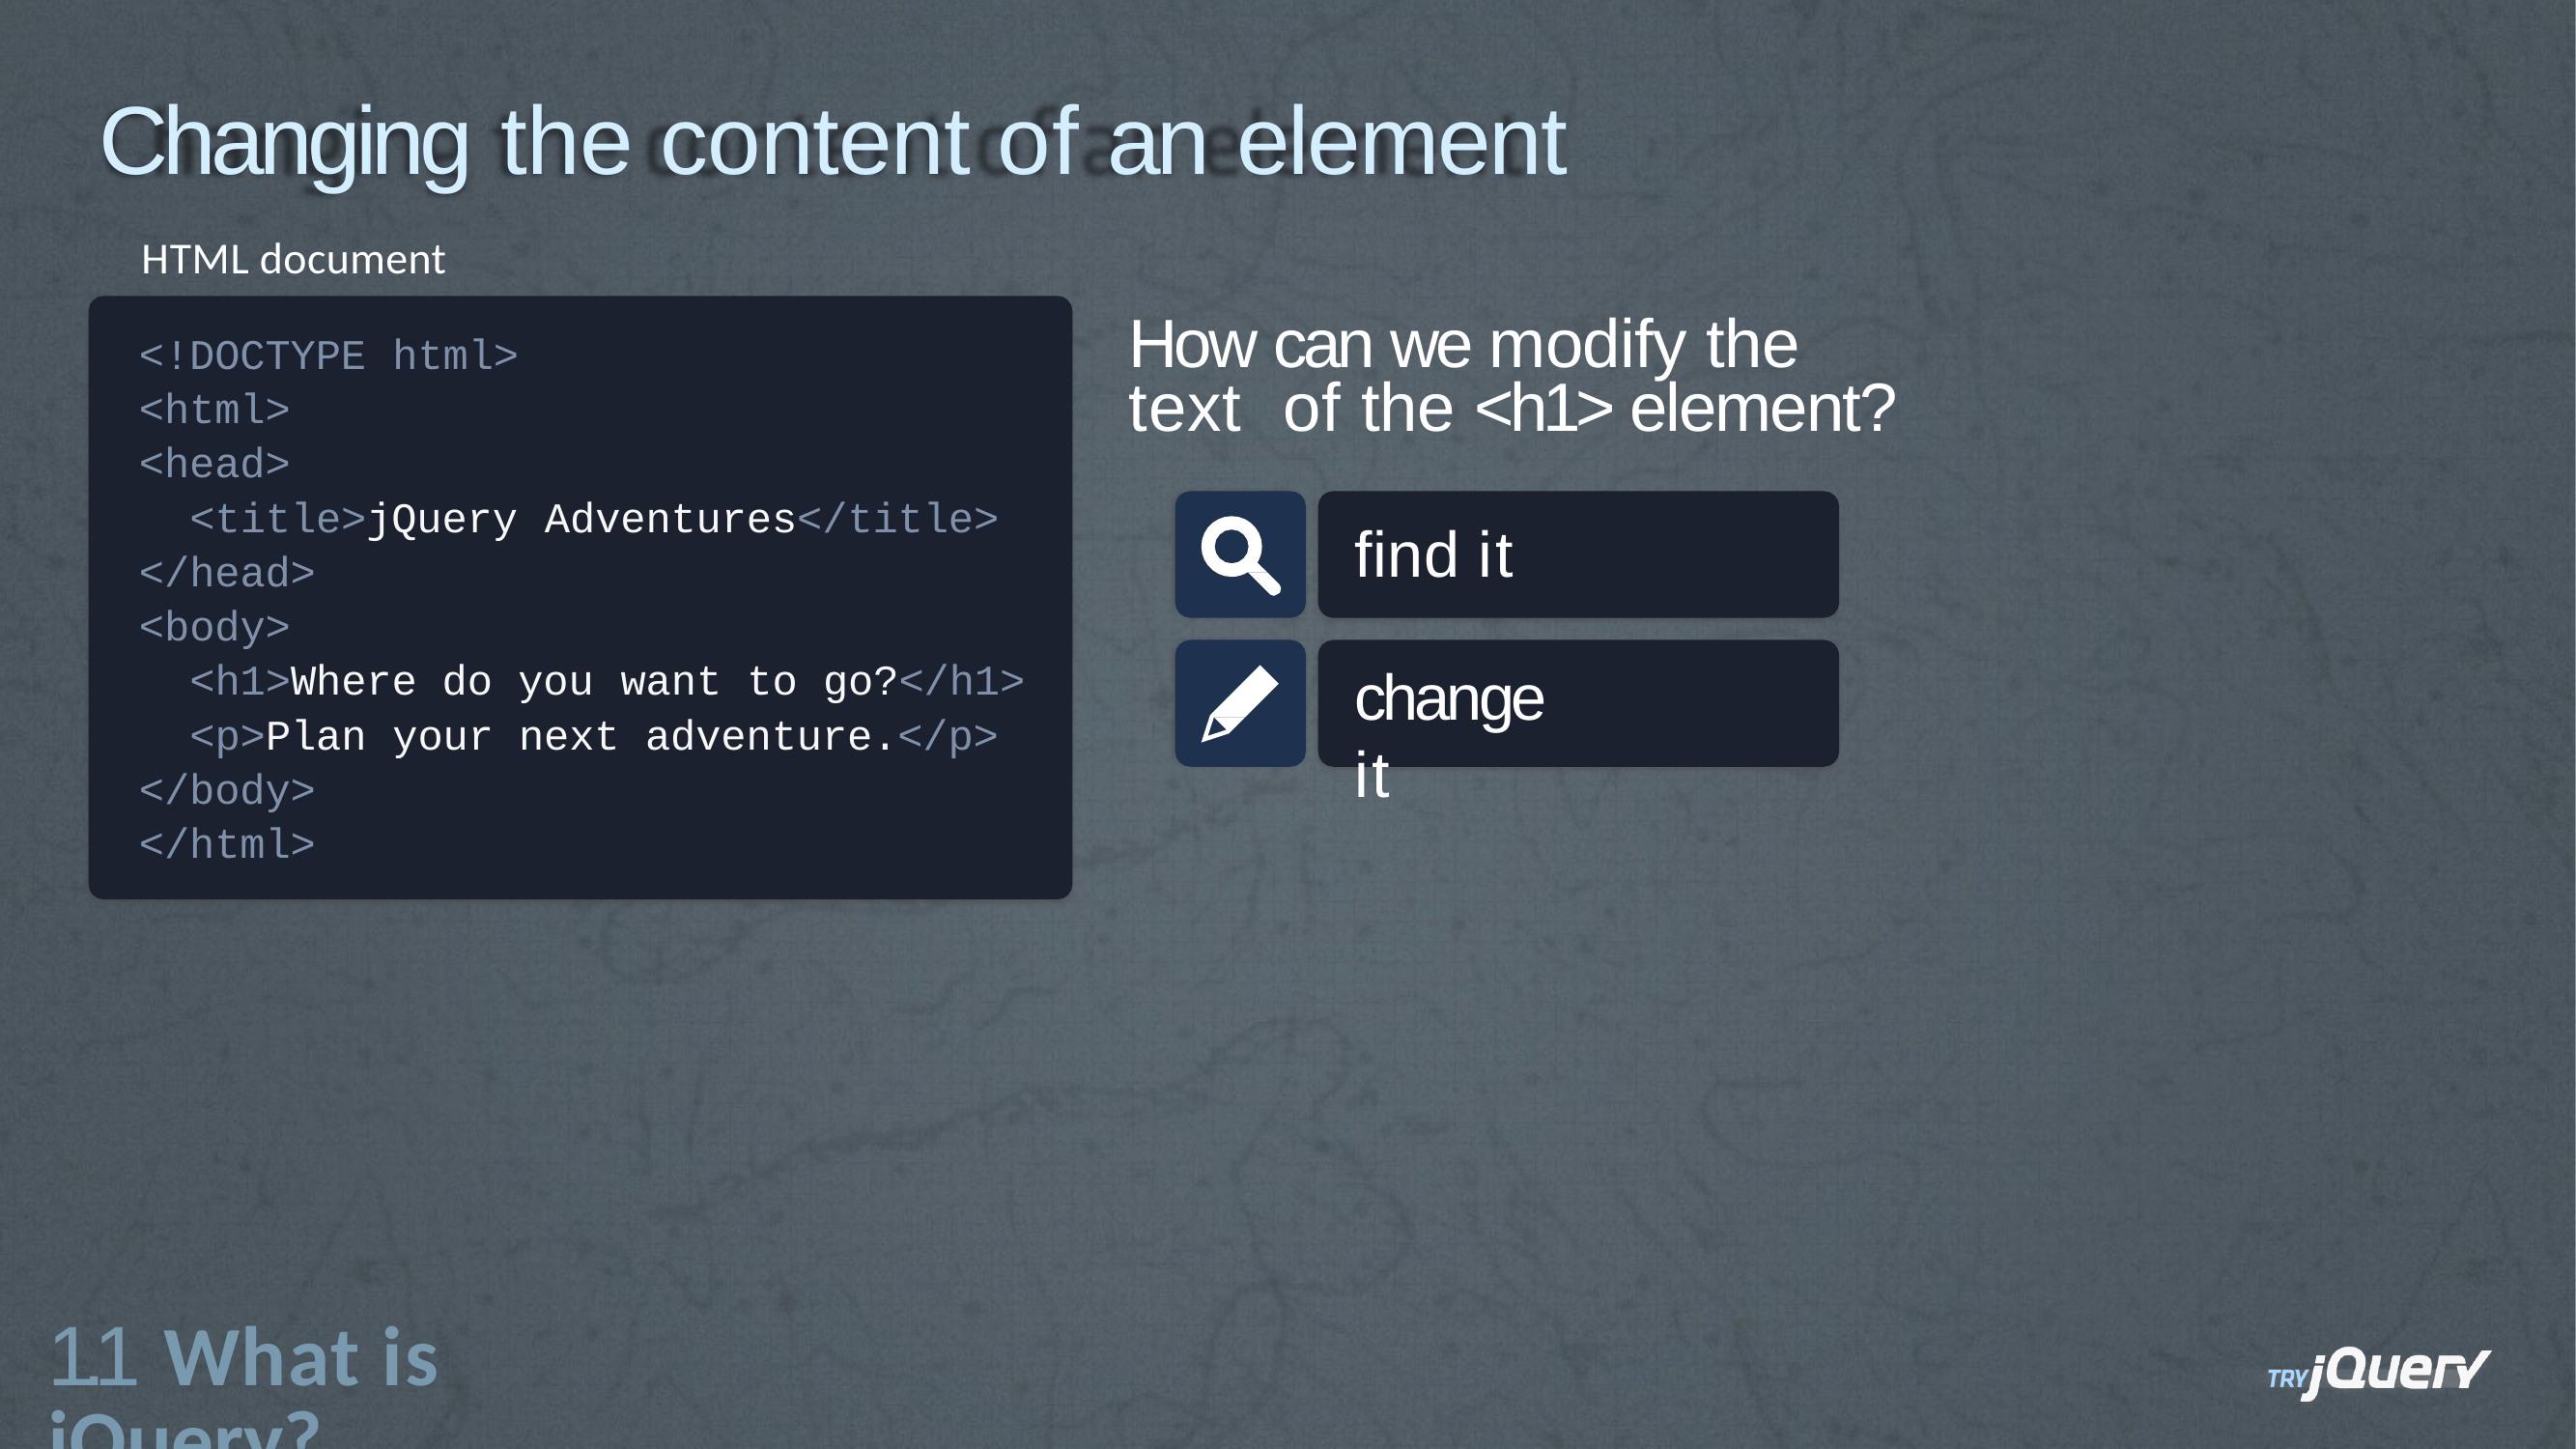

# Changing the content of an element

HTML document

How can we modify the text  of the <h1> element?
<!DOCTYPE
<html>
<head>
html>

<title>jQuery
</head>
<body>
Adventures</title>

find it

<h1>Where do you
want to go?</h1>
change it

<p>Plan
</body>
</html>
your next adventure.</p>
1.1  What is jQuery?